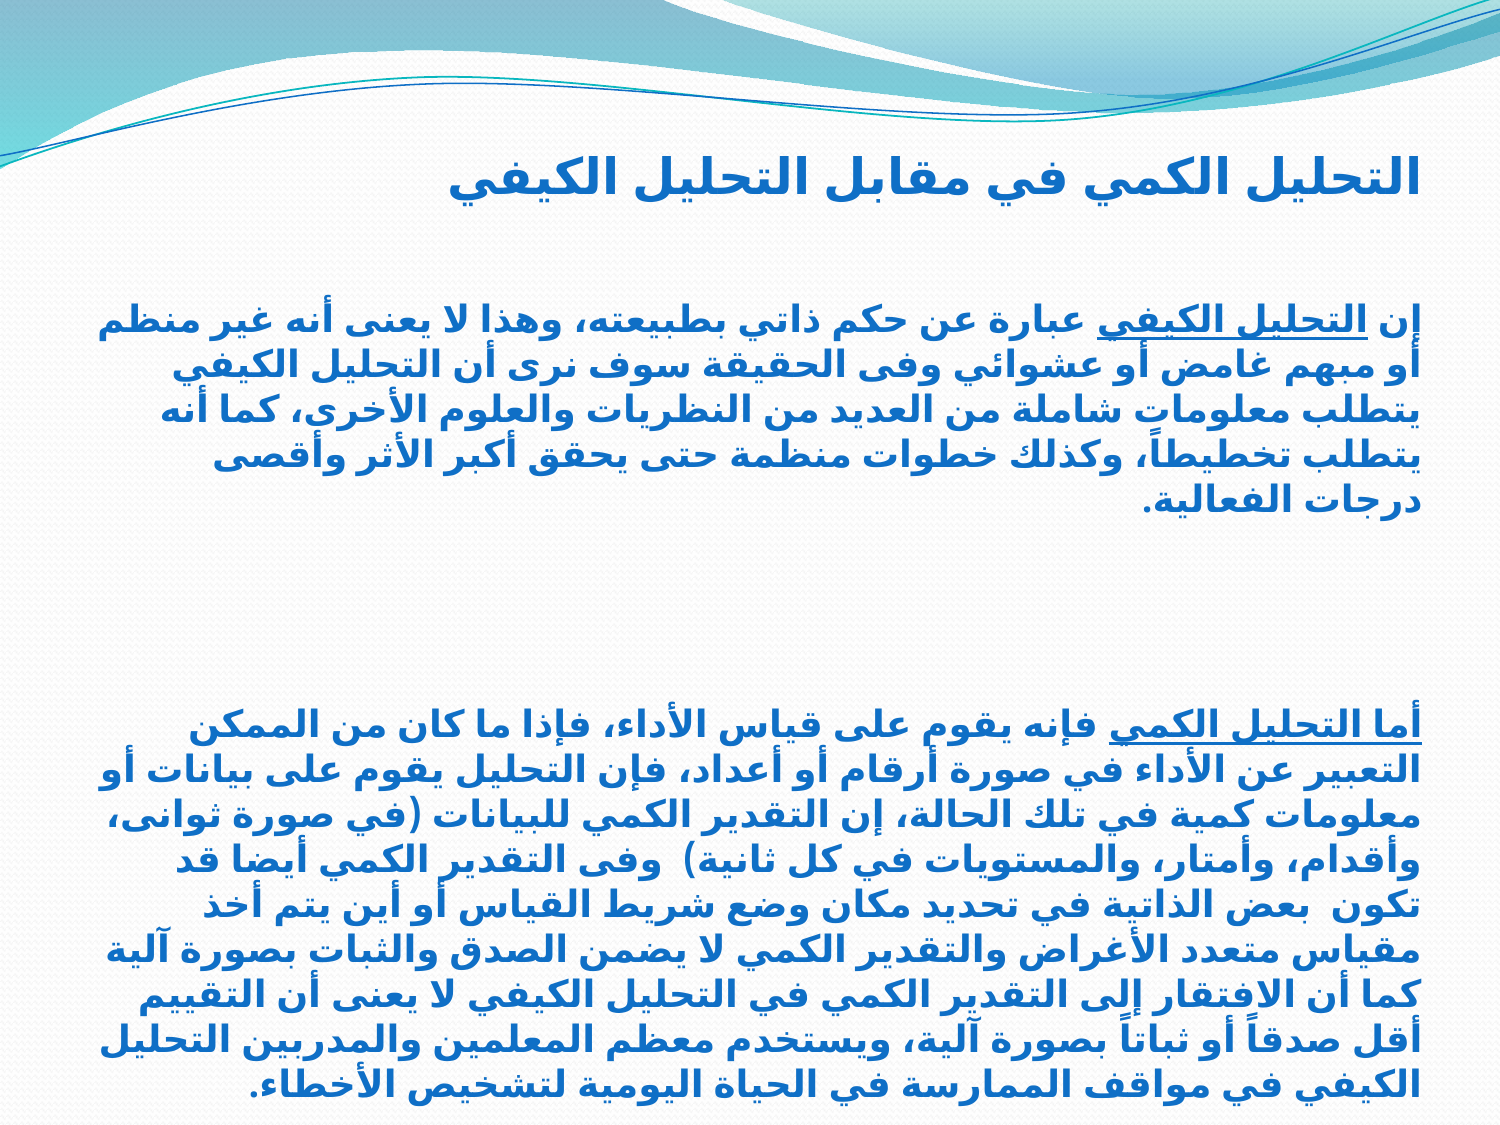

التحليل الكمي في مقابل التحليل الكيفي

إن التحليل الكيفي عبارة عن حكم ذاتي بطبيعته، وهذا لا يعنى أنه غير منظم أو مبهم غامض أو عشوائي وفى الحقيقة سوف نرى أن التحليل الكيفي يتطلب معلومات شاملة من العديد من النظريات والعلوم الأخرى، كما أنه يتطلب تخطيطاً، وكذلك خطوات منظمة حتى يحقق أكبر الأثر وأقصى درجات الفعالية.

أما التحليل الكمي فإنه يقوم على قياس الأداء، فإذا ما كان من الممكن التعبير عن الأداء في صورة أرقام أو أعداد، فإن التحليل يقوم على بيانات أو معلومات كمية في تلك الحالة، إن التقدير الكمي للبيانات (في صورة ثوانى، وأقدام، وأمتار، والمستويات في كل ثانية)  وفى التقدير الكمي أيضا قد تكون  بعض الذاتية في تحديد مكان وضع شريط القياس أو أين يتم أخذ مقياس متعدد الأغراض والتقدير الكمي لا يضمن الصدق والثبات بصورة آلية كما أن الافتقار إلى التقدير الكمي في التحليل الكيفي لا يعنى أن التقييم أقل صدقاً أو ثباتاً بصورة آلية، ويستخدم معظم المعلمين والمدربين التحليل الكيفي في مواقف الممارسة في الحياة اليومية لتشخيص الأخطاء.